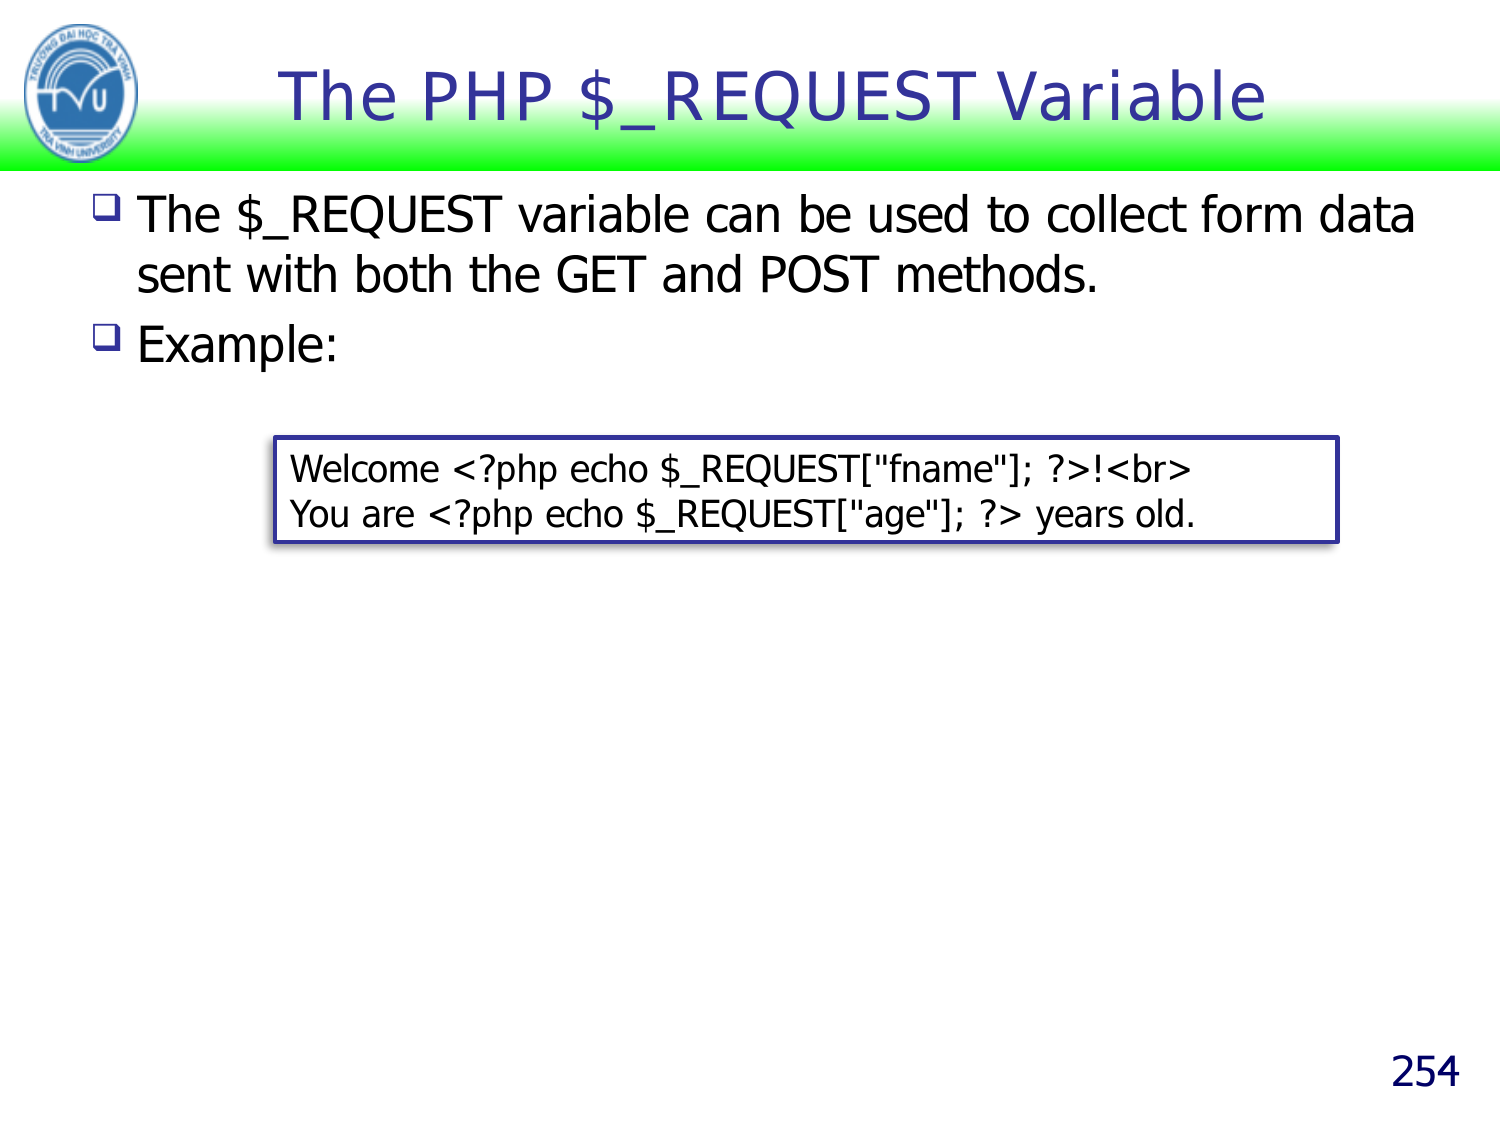

# The PHP $_REQUEST Variable
The $_REQUEST variable can be used to collect form data sent with both the GET and POST methods.
Example:
Welcome <?php echo $_REQUEST["fname"]; ?>!<br>
You are <?php echo $_REQUEST["age"]; ?> years old.
254